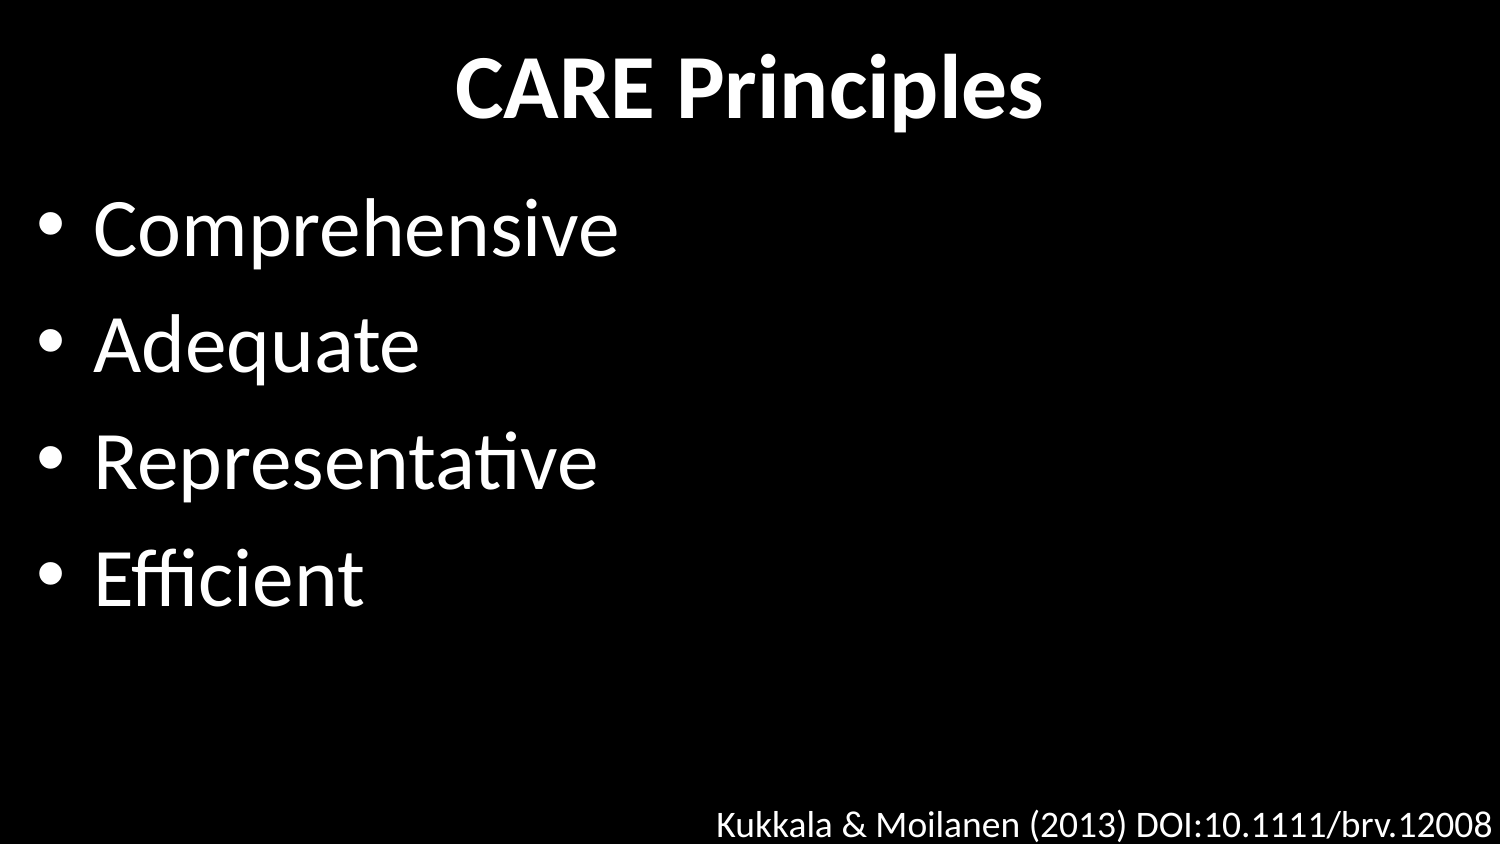

# CARE Principles
Comprehensive
Adequate
Representative
Efficient

Kukkala & Moilanen (2013) DOI:10.1111/brv.12008